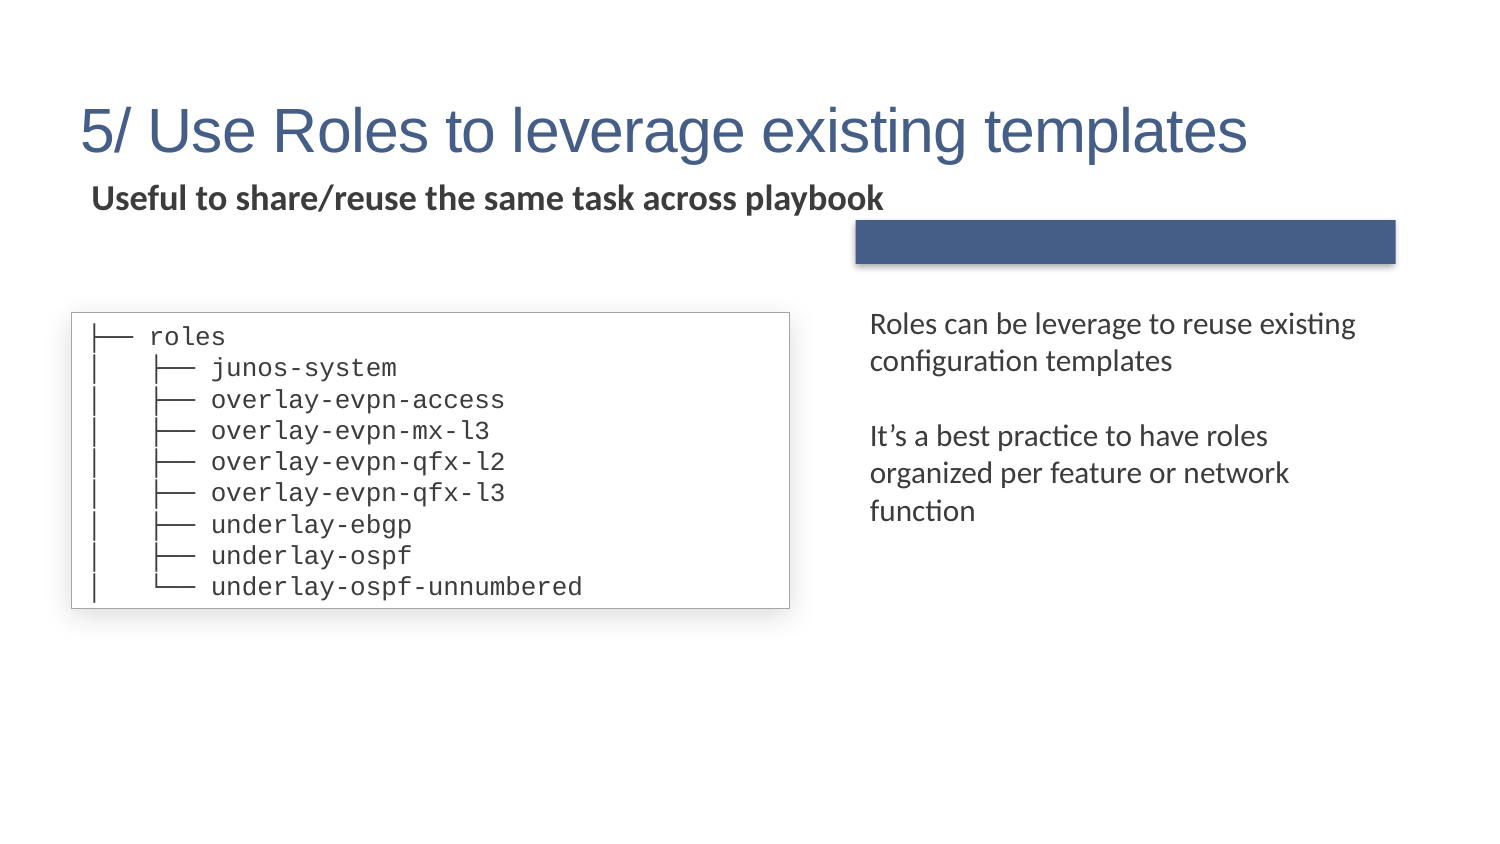

# 5/ Use Roles to leverage existing templates
Useful to share/reuse the same task across playbook

Roles can be leverage to reuse existing configuration templates

It’s a best practice to have roles organized per feature or network function

├── roles
│   ├── junos-system
│   ├── overlay-evpn-access
│   ├── overlay-evpn-mx-l3
│   ├── overlay-evpn-qfx-l2
│   ├── overlay-evpn-qfx-l3
│   ├── underlay-ebgp
│   ├── underlay-ospf
│   └── underlay-ospf-unnumbered